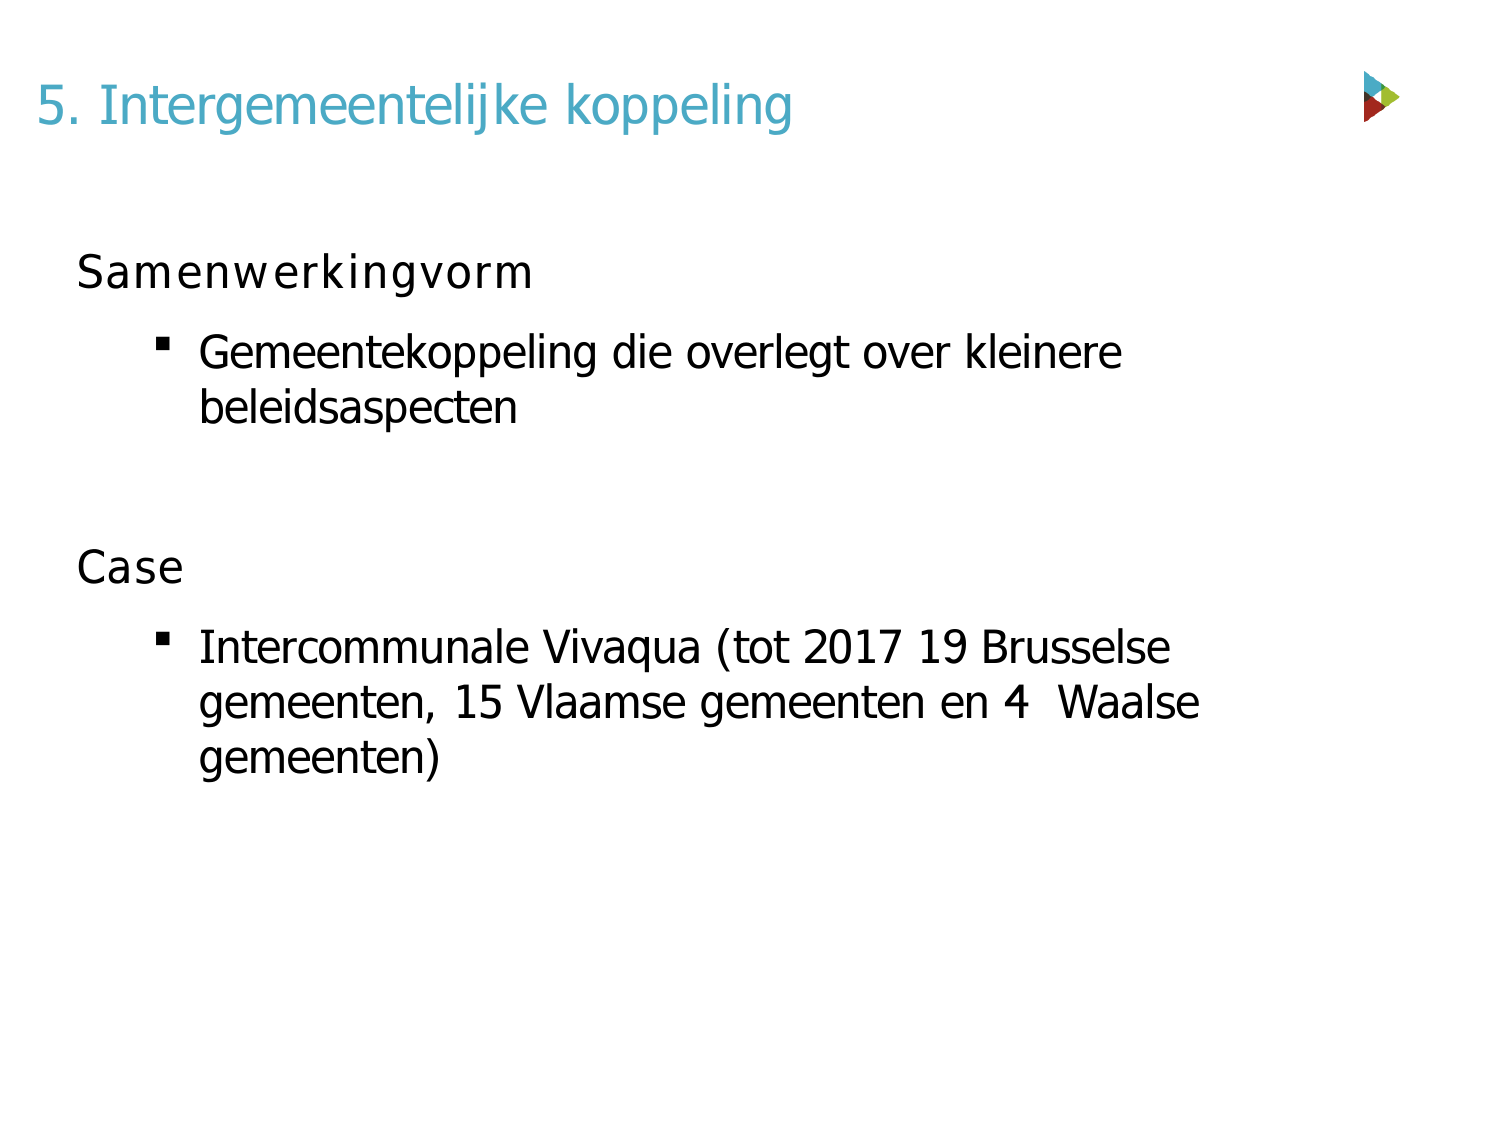

# 5. Intergemeentelijke koppeling

Samenwerkingvorm
Gemeentekoppeling die overlegt over kleinere beleidsaspecten

Case
Intercommunale Vivaqua (tot 2017 19 Brusselse gemeenten, 15 Vlaamse gemeenten en 4  Waalse gemeenten)